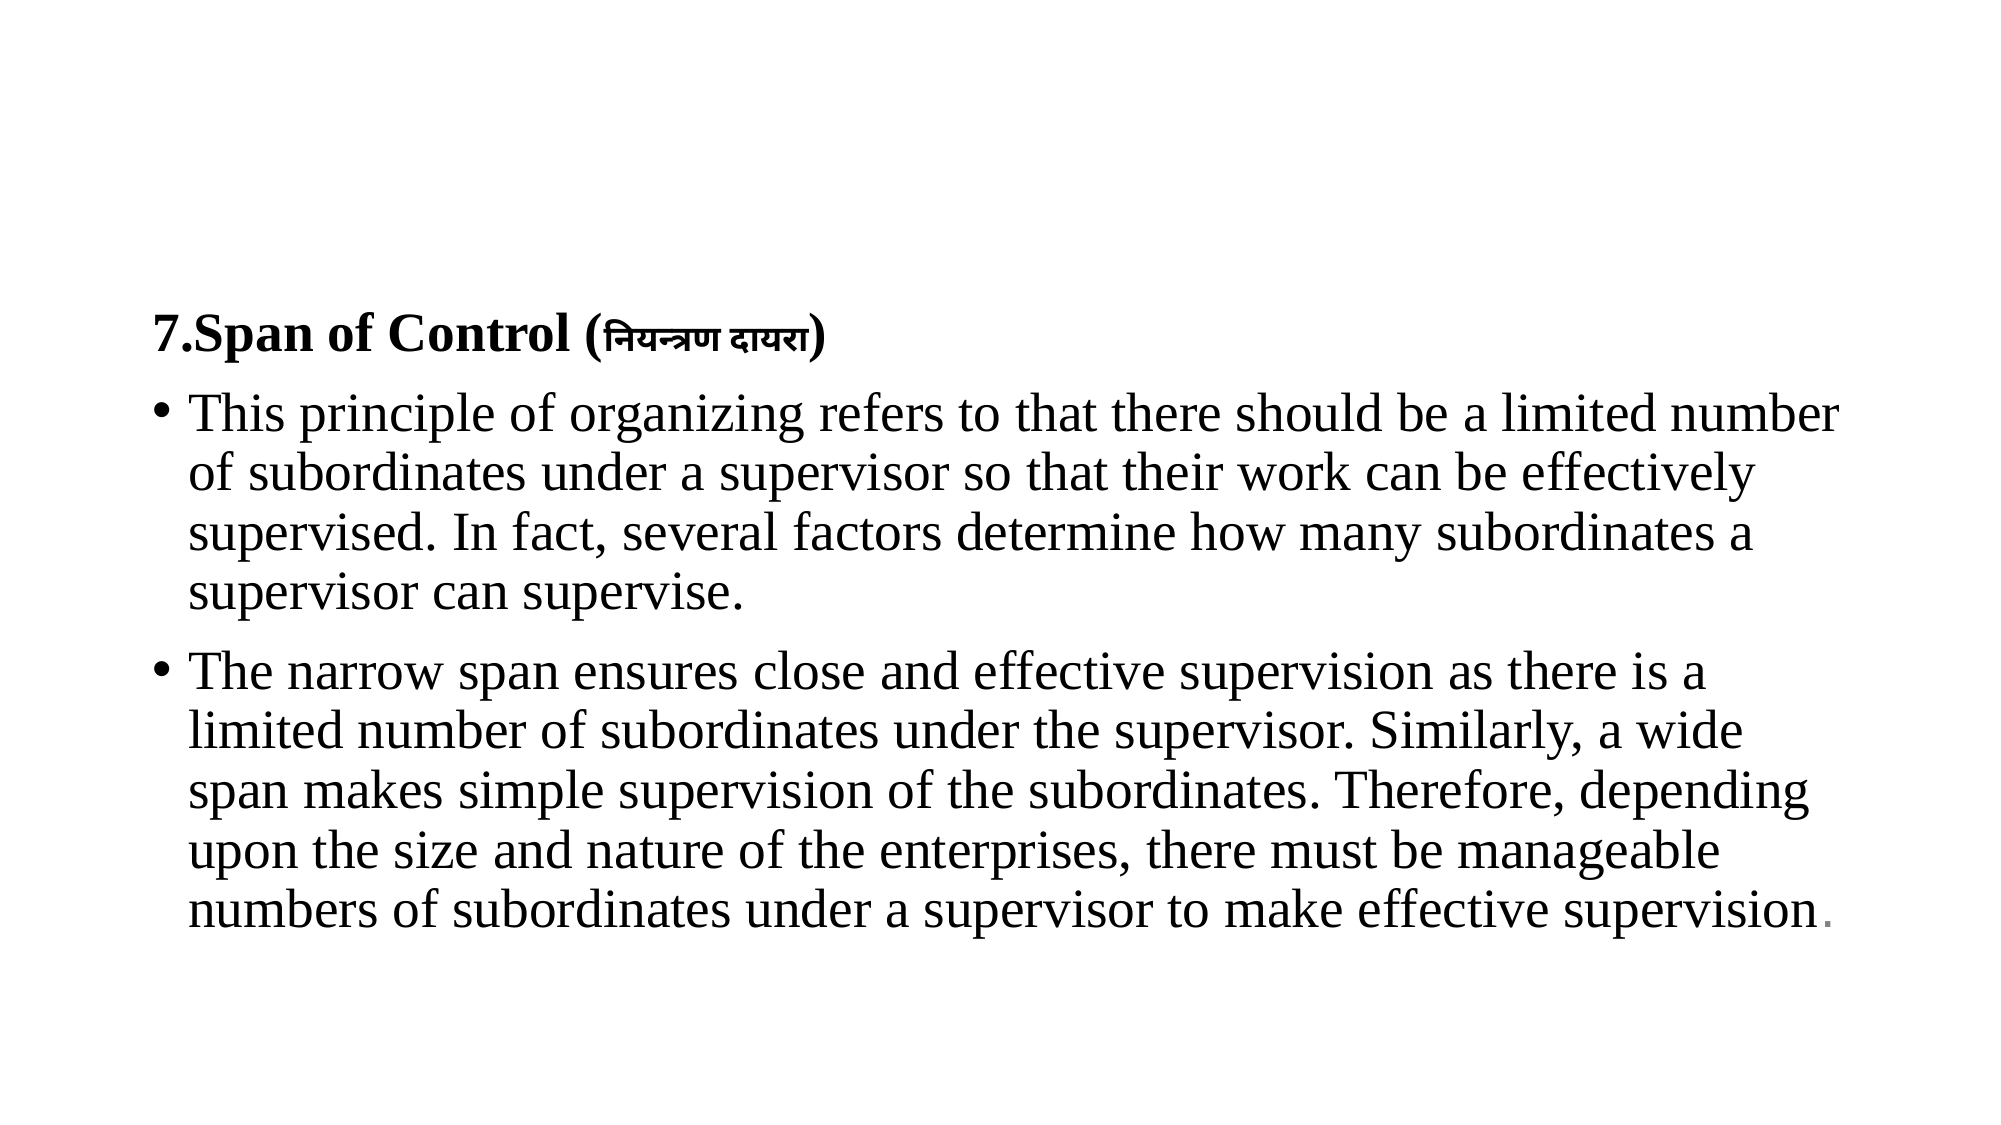

#
7.Span of Control (नियन्त्रण दायरा)
This principle of organizing refers to that there should be a limited number of subordinates under a supervisor so that their work can be effectively supervised. In fact, several factors determine how many subordinates a supervisor can supervise.
The narrow span ensures close and effective supervision as there is a limited number of subordinates under the supervisor. Similarly, a wide span makes simple supervision of the subordinates. Therefore, depending upon the size and nature of the enterprises, there must be manageable numbers of subordinates under a supervisor to make effective supervision.